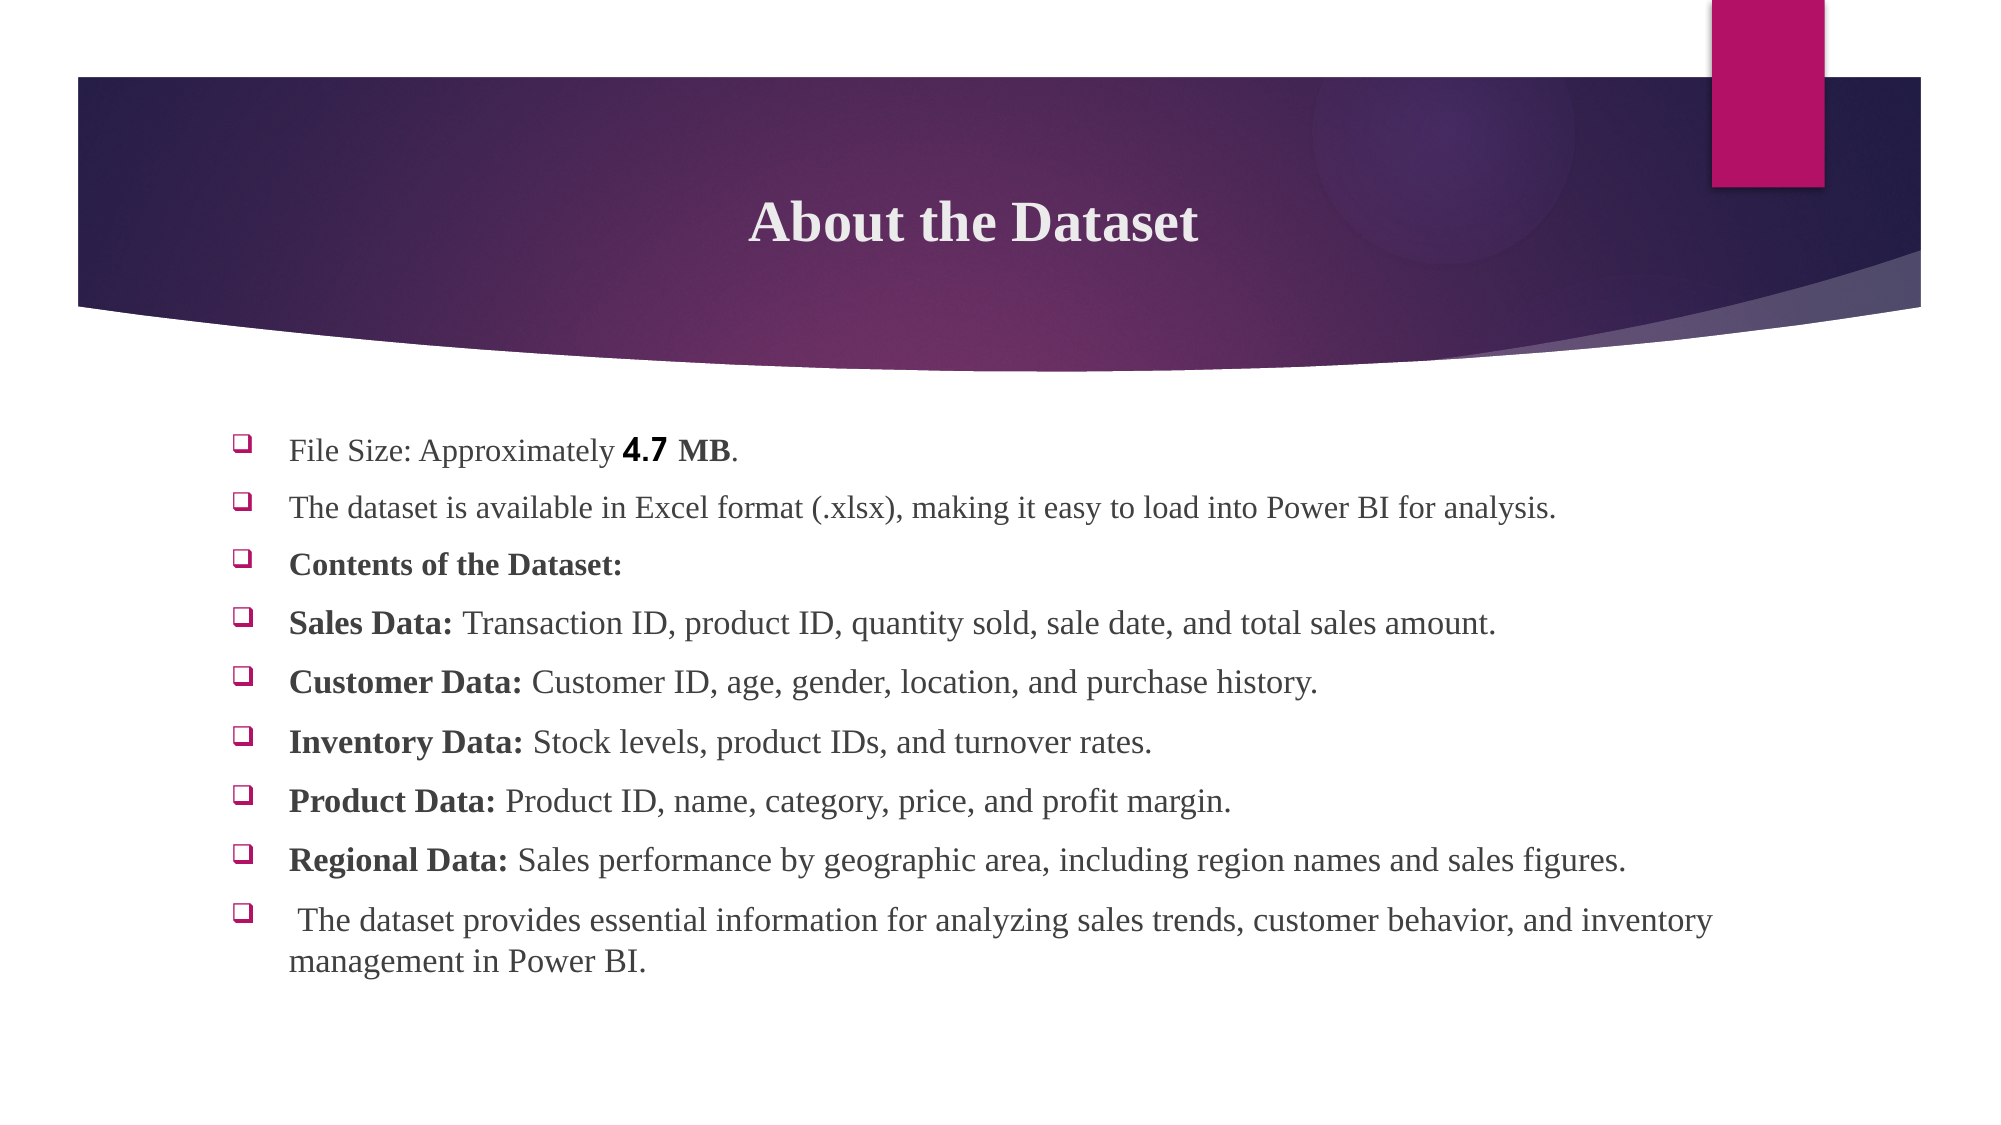

# About the Dataset
File Size: Approximately 4.7 MB.
The dataset is available in Excel format (.xlsx), making it easy to load into Power BI for analysis.
Contents of the Dataset:
Sales Data: Transaction ID, product ID, quantity sold, sale date, and total sales amount.
Customer Data: Customer ID, age, gender, location, and purchase history.
Inventory Data: Stock levels, product IDs, and turnover rates.
Product Data: Product ID, name, category, price, and profit margin.
Regional Data: Sales performance by geographic area, including region names and sales figures.
 The dataset provides essential information for analyzing sales trends, customer behavior, and inventory management in Power BI.